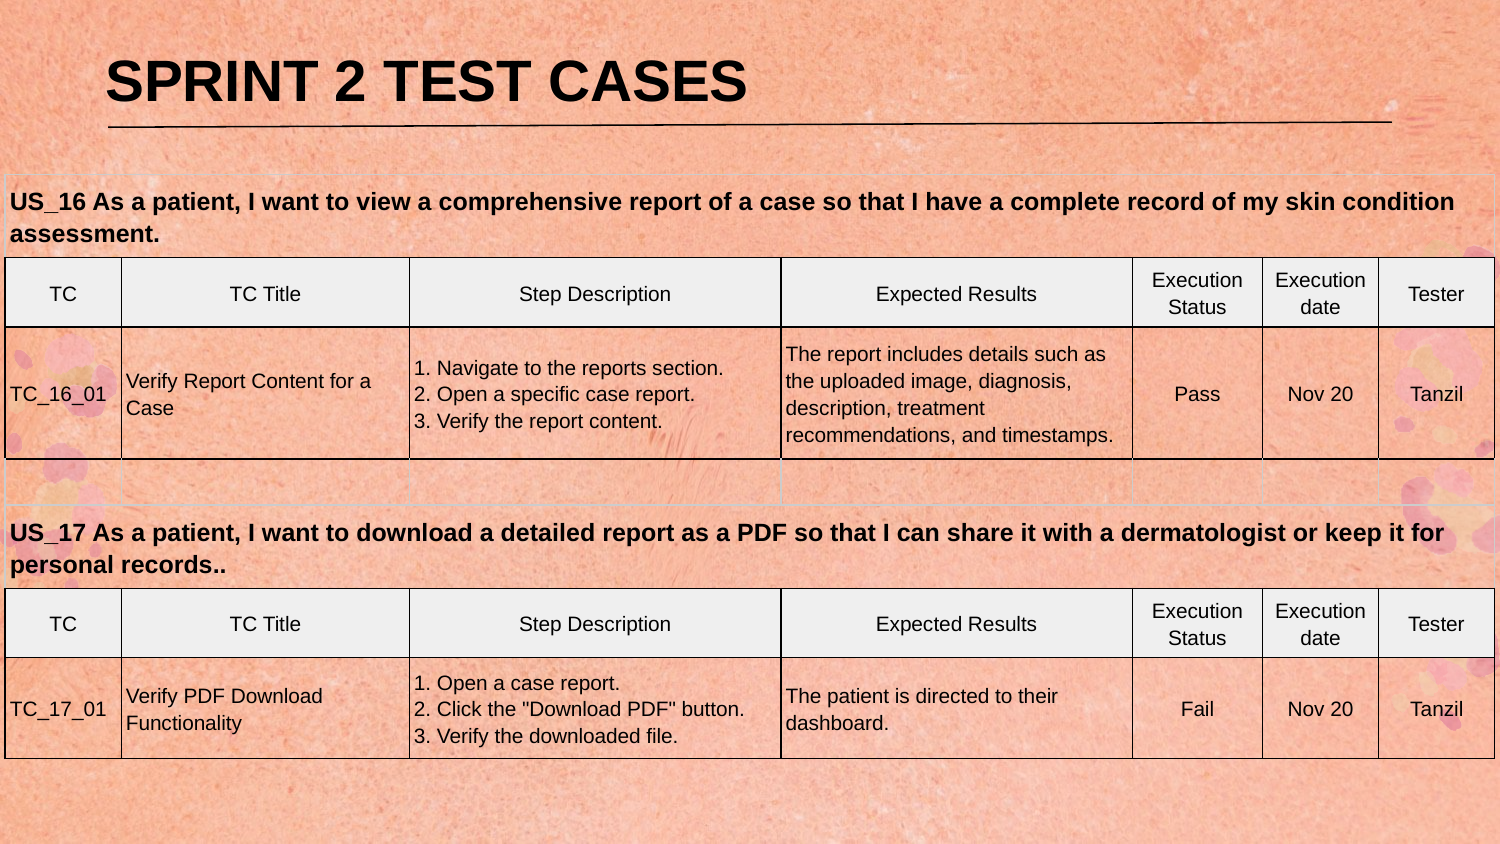

# SPRINT 2 TEST CASES
| US\_16 As a patient, I want to view a comprehensive report of a case so that I have a complete record of my skin condition assessment. |  |  |  |  |  |  |
| --- | --- | --- | --- | --- | --- | --- |
| TC | TC Title | Step Description | Expected Results | Execution Status | Execution date | Tester |
| TC\_16\_01 | Verify Report Content for a Case | 1. Navigate to the reports section. 2. Open a specific case report. 3. Verify the report content. | The report includes details such as the uploaded image, diagnosis, description, treatment recommendations, and timestamps. | Pass | Nov 20 | Tanzil |
|  |  |  |  |  |  |  |
| US\_17 As a patient, I want to download a detailed report as a PDF so that I can share it with a dermatologist or keep it for personal records.. |  |  |  |  |  |  |
| TC | TC Title | Step Description | Expected Results | Execution Status | Execution date | Tester |
| TC\_17\_01 | Verify PDF Download Functionality | 1. Open a case report. 2. Click the "Download PDF" button. 3. Verify the downloaded file. | The patient is directed to their dashboard. | Fail | Nov 20 | Tanzil |